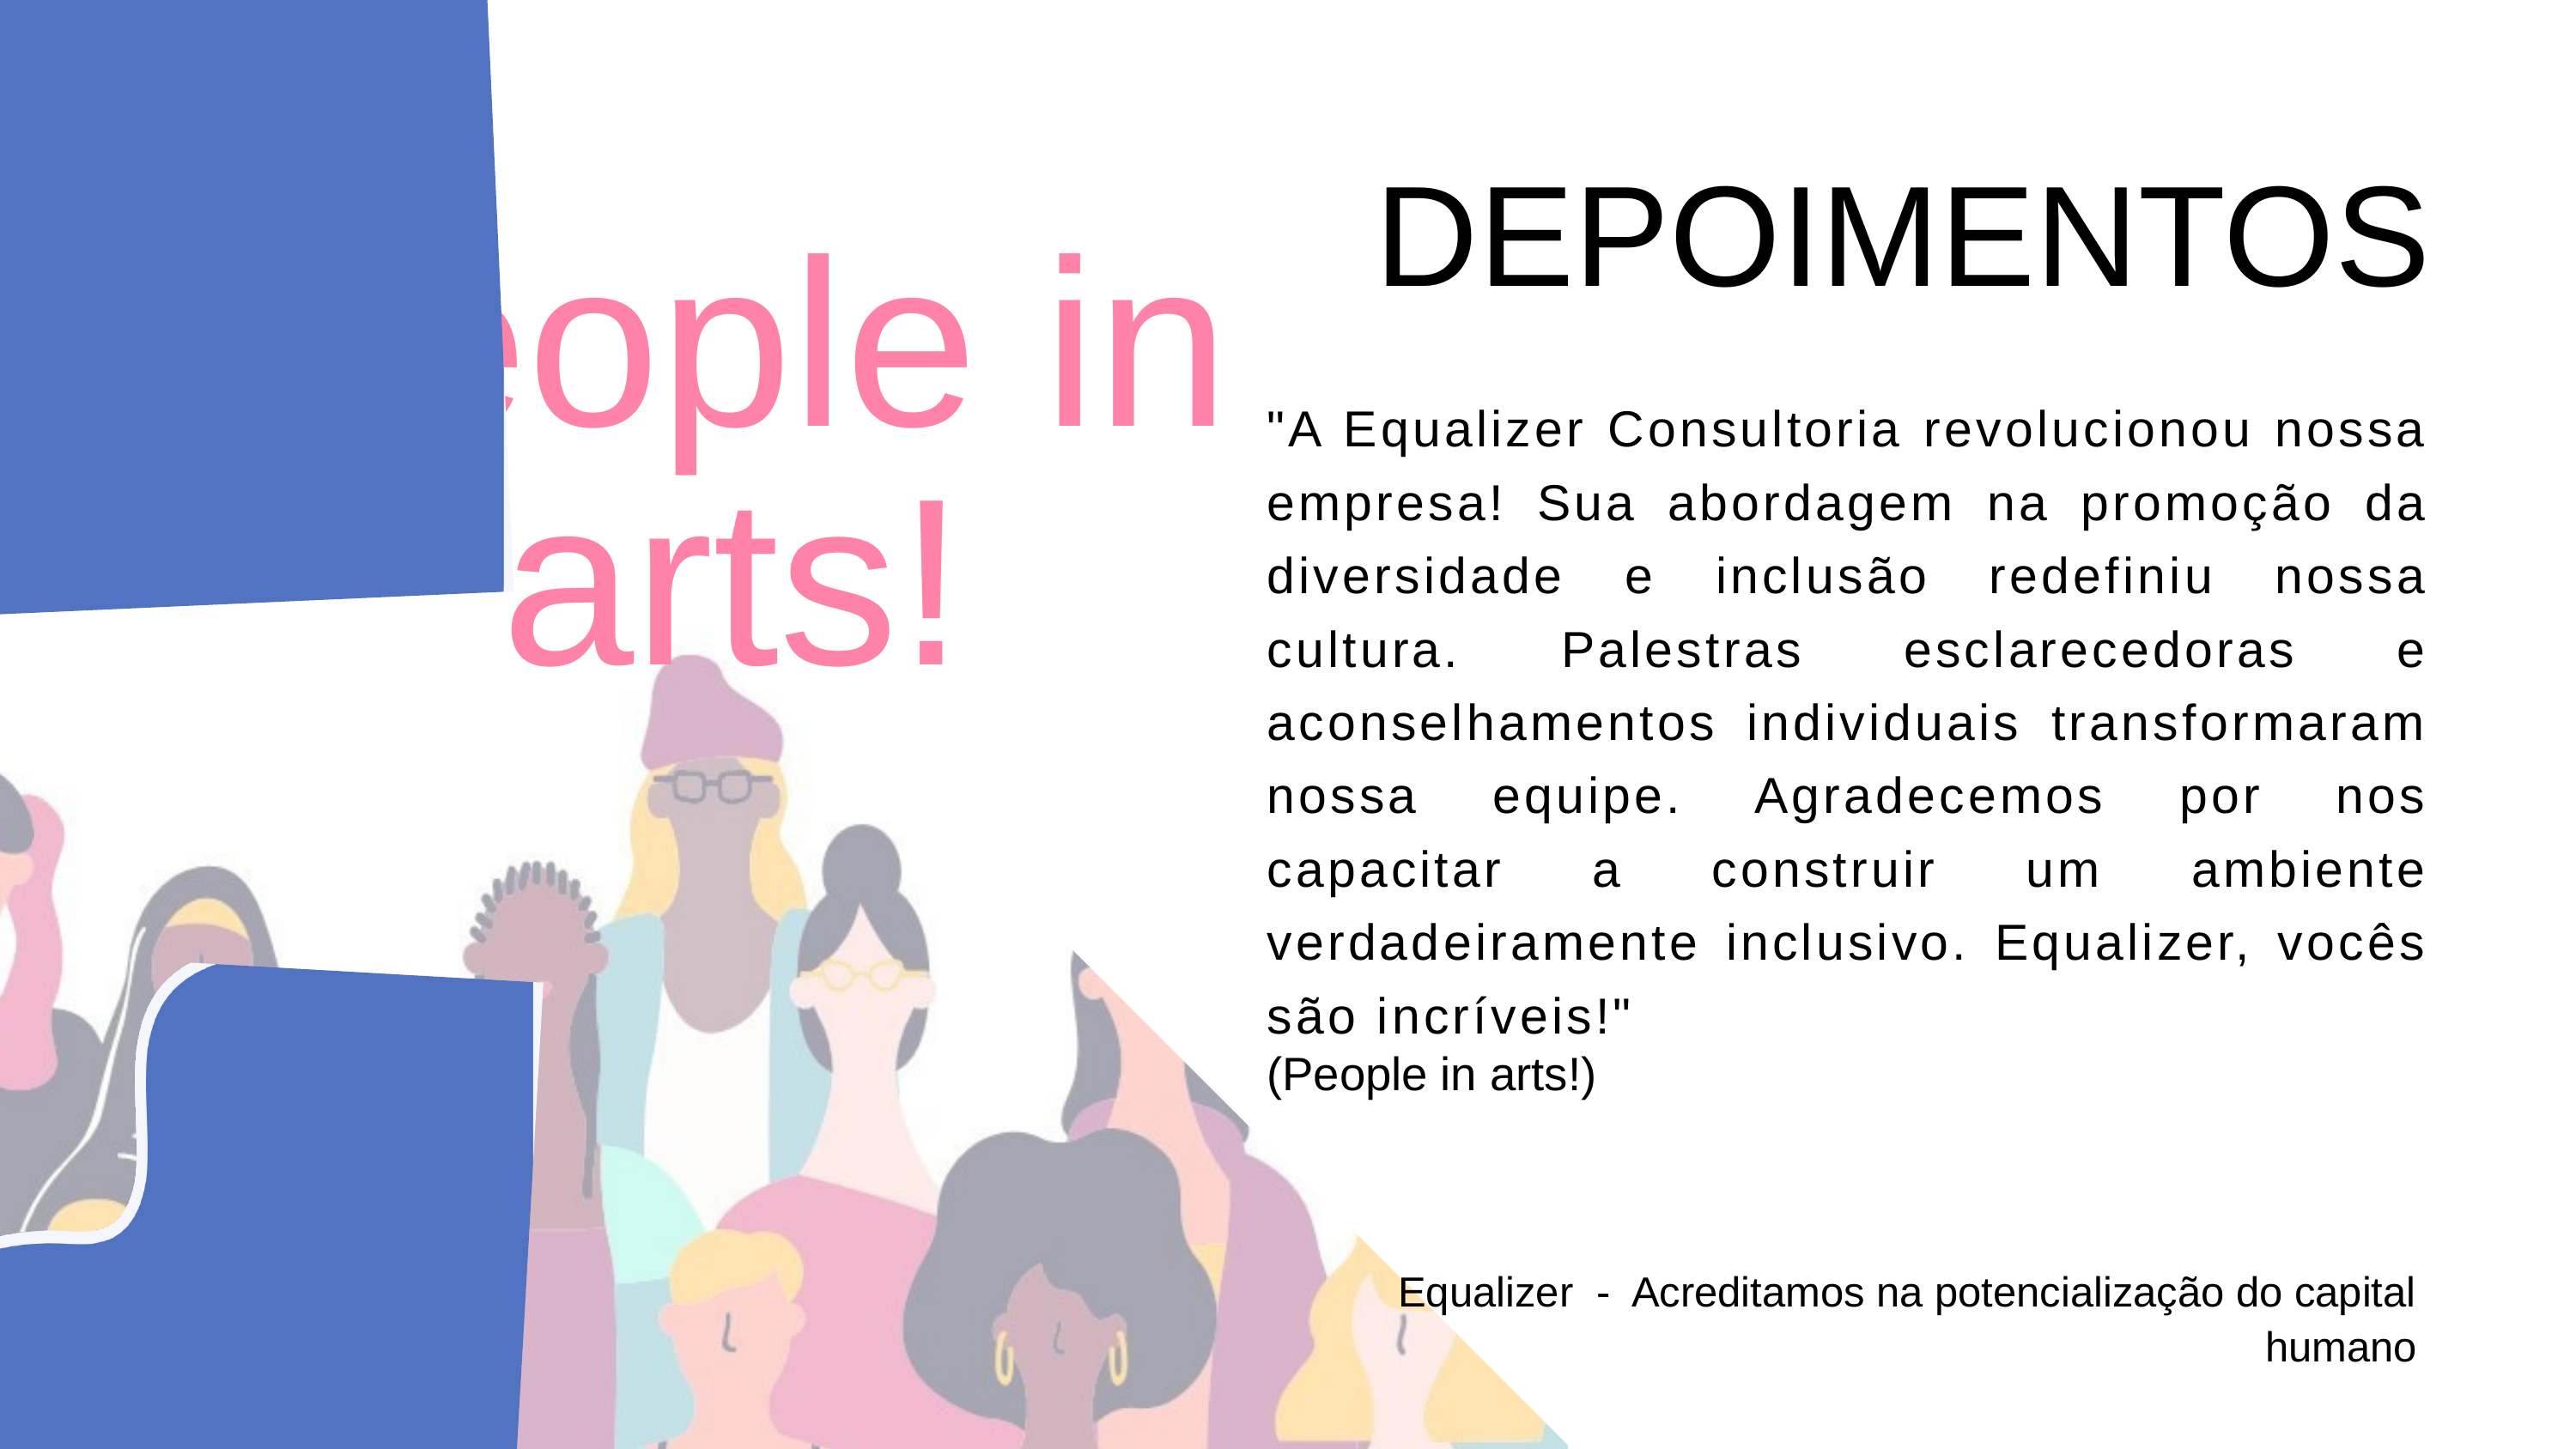

DEPOIMENTOS

People in arts!
"A Equalizer Consultoria revolucionou nossa empresa! Sua abordagem na promoção da diversidade e inclusão redefiniu nossa cultura. Palestras esclarecedoras e aconselhamentos individuais transformaram nossa equipe. Agradecemos por nos capacitar a construir um ambiente verdadeiramente inclusivo. Equalizer, vocês são incríveis!"
(People in arts!)
Equalizer  -  Acreditamos na potencialização do capital humano